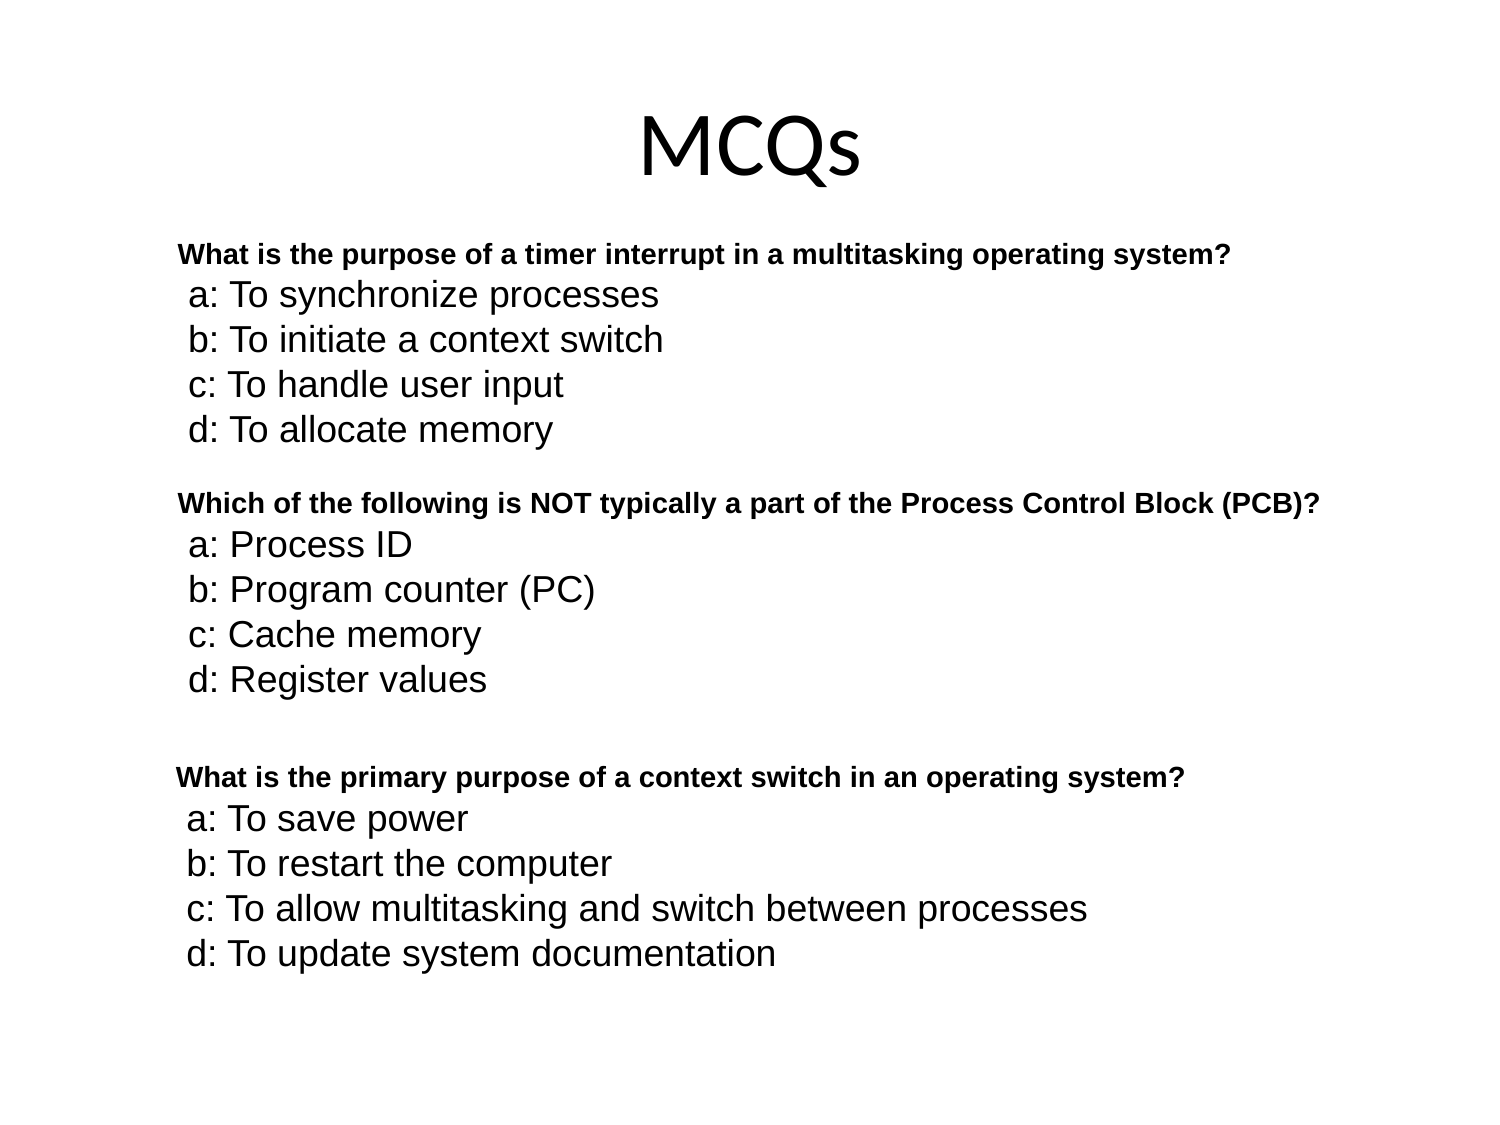

# MCQs
What is the purpose of a timer interrupt in a multitasking operating system?
 a: To synchronize processes
 b: To initiate a context switch
 c: To handle user input
 d: To allocate memory

Which of the following is NOT typically a part of the Process Control Block (PCB)?
 a: Process ID
 b: Program counter (PC)
 c: Cache memory
 d: Register values
What is the primary purpose of a context switch in an operating system?
 a: To save power
 b: To restart the computer
 c: To allow multitasking and switch between processes
 d: To update system documentation